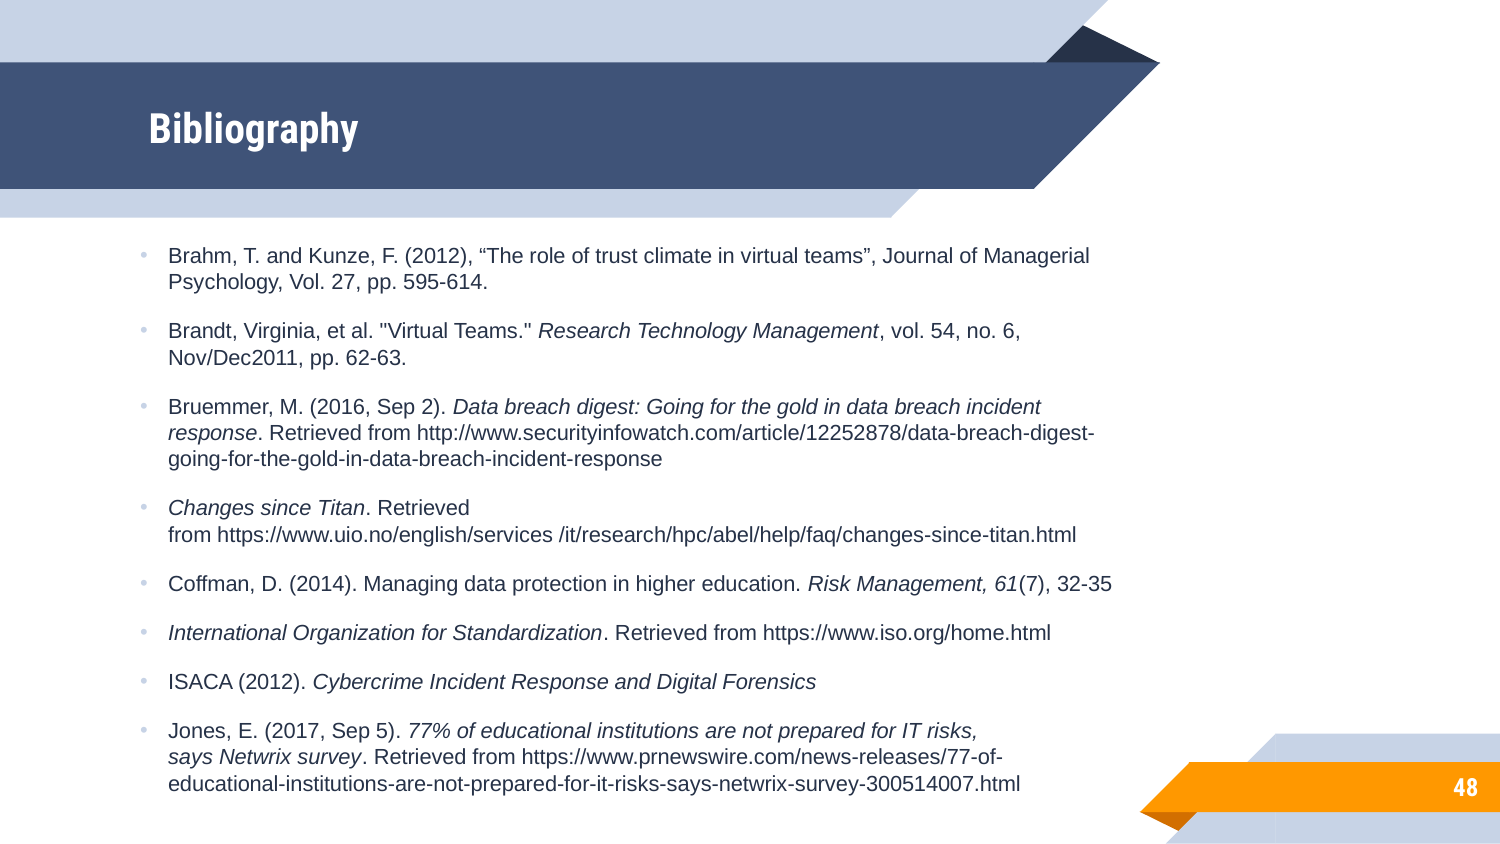

# Bibliography
Brahm, T. and Kunze, F. (2012), “The role of trust climate in virtual teams”, Journal of Managerial Psychology, Vol. 27, pp. 595-614.
Brandt, Virginia, et al. "Virtual Teams." Research Technology Management, vol. 54, no. 6, Nov/Dec2011, pp. 62-63.
Bruemmer, M. (2016, Sep 2). Data breach digest: Going for the gold in data breach incident response. Retrieved from http://www.securityinfowatch.com/article/12252878/data-breach-digest-going-for-the-gold-in-data-breach-incident-response
Changes since Titan. Retrieved from https://www.uio.no/english/services /it/research/hpc/abel/help/faq/changes-since-titan.html
Coffman, D. (2014). Managing data protection in higher education. Risk Management, 61(7), 32-35
International Organization for Standardization. Retrieved from https://www.iso.org/home.html
ISACA (2012). Cybercrime Incident Response and Digital Forensics
Jones, E. (2017, Sep 5). 77% of educational institutions are not prepared for IT risks, says Netwrix survey. Retrieved from https://www.prnewswire.com/news-releases/77-of-educational-institutions-are-not-prepared-for-it-risks-says-netwrix-survey-300514007.html

48